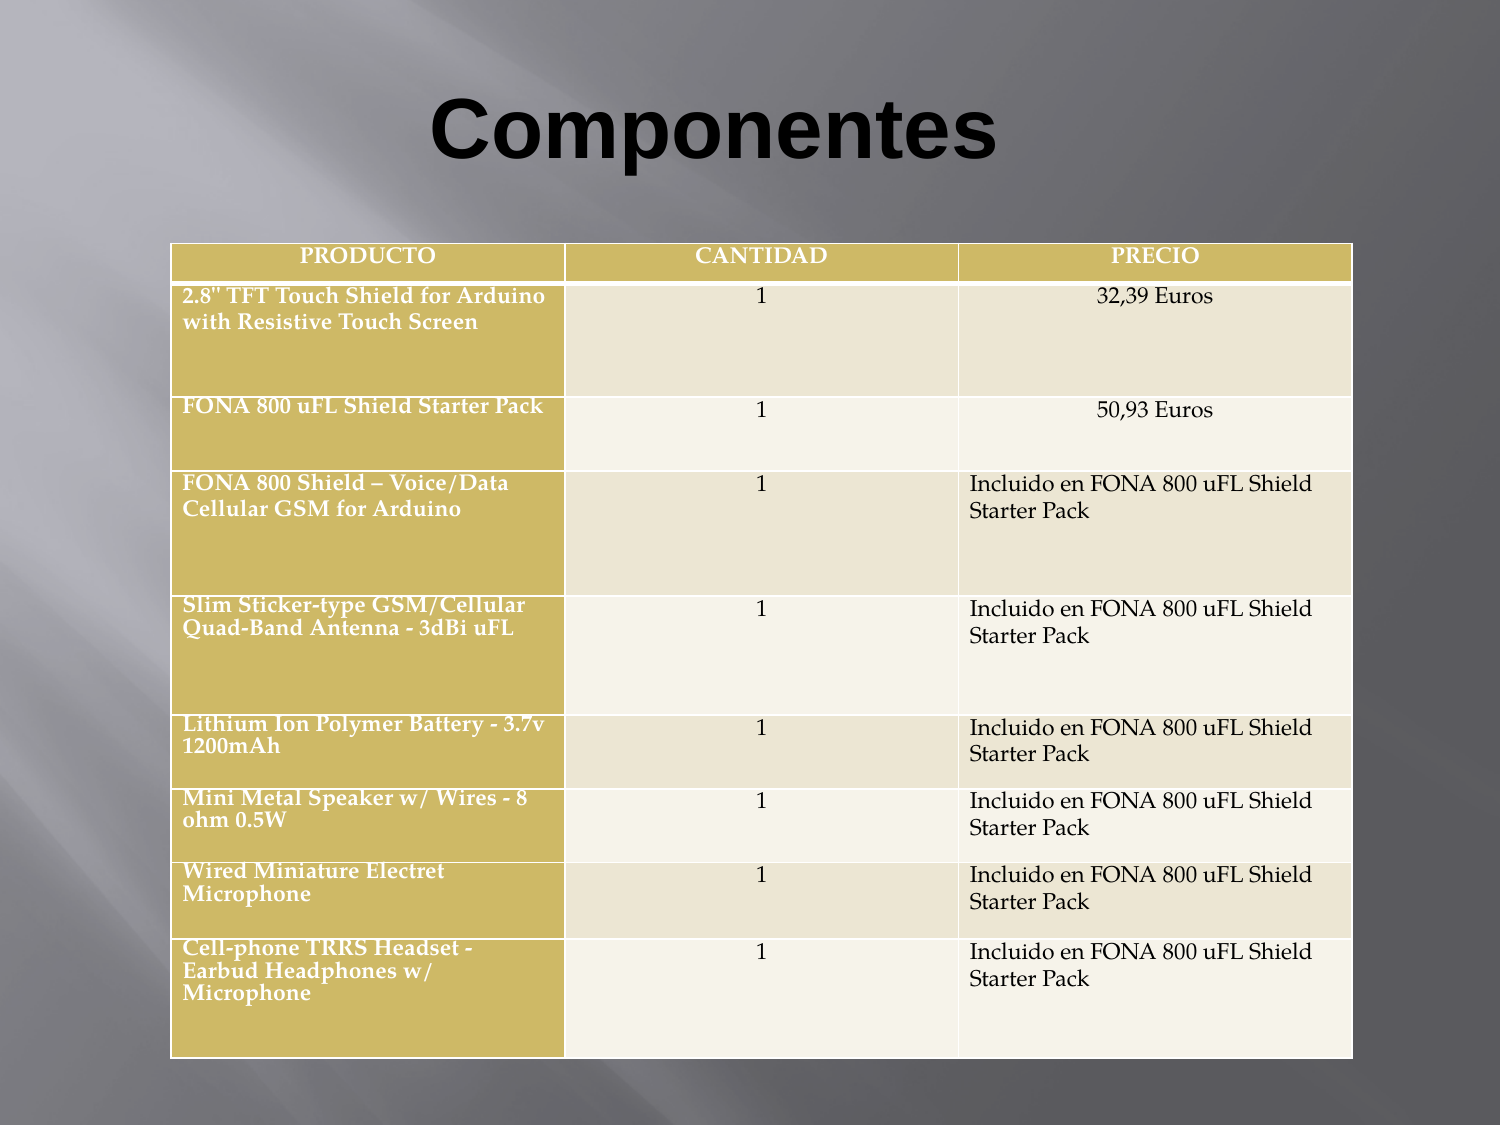

# Componentes
| PRODUCTO | CANTIDAD | PRECIO |
| --- | --- | --- |
| 2.8" TFT Touch Shield for Arduino with Resistive Touch Screen | 1 | 32,39 Euros |
| FONA 800 uFL Shield Starter Pack | 1 | 50,93 Euros |
| FONA 800 Shield – Voice/Data Cellular GSM for Arduino | 1 | Incluido en FONA 800 uFL Shield Starter Pack |
| Slim Sticker-type GSM/Cellular Quad-Band Antenna - 3dBi uFL | 1 | Incluido en FONA 800 uFL Shield Starter Pack |
| Lithium Ion Polymer Battery - 3.7v 1200mAh | 1 | Incluido en FONA 800 uFL Shield Starter Pack |
| Mini Metal Speaker w/ Wires - 8 ohm 0.5W | 1 | Incluido en FONA 800 uFL Shield Starter Pack |
| Wired Miniature Electret Microphone | 1 | Incluido en FONA 800 uFL Shield Starter Pack |
| Cell-phone TRRS Headset - Earbud Headphones w/ Microphone | 1 | Incluido en FONA 800 uFL Shield Starter Pack |